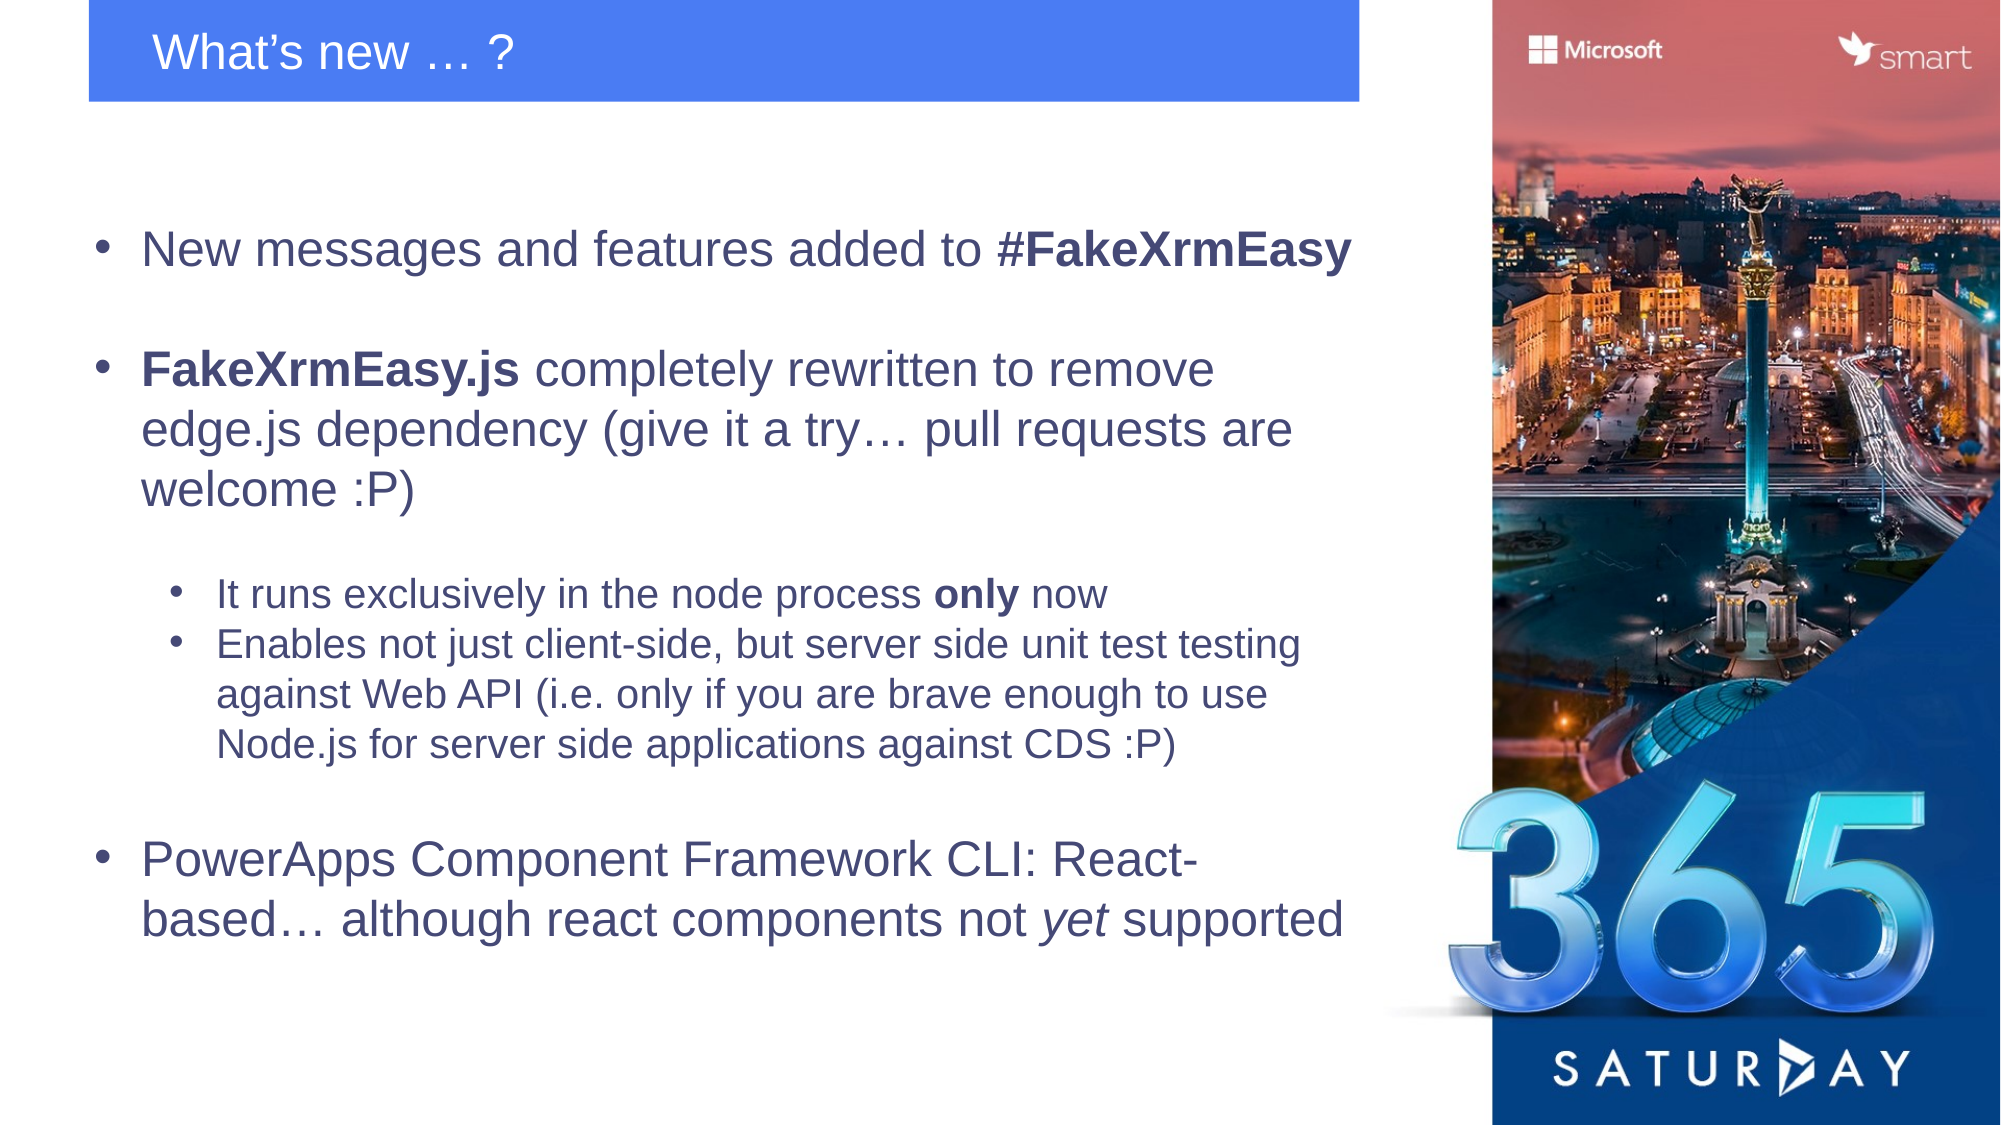

What’s new … ?
New messages and features added to #FakeXrmEasy

FakeXrmEasy.js completely rewritten to remove edge.js dependency (give it a try… pull requests are welcome :P)

It runs exclusively in the node process only now
Enables not just client-side, but server side unit test testing against Web API (i.e. only if you are brave enough to use Node.js for server side applications against CDS :P)

PowerApps Component Framework CLI: React-based… although react components not yet supported